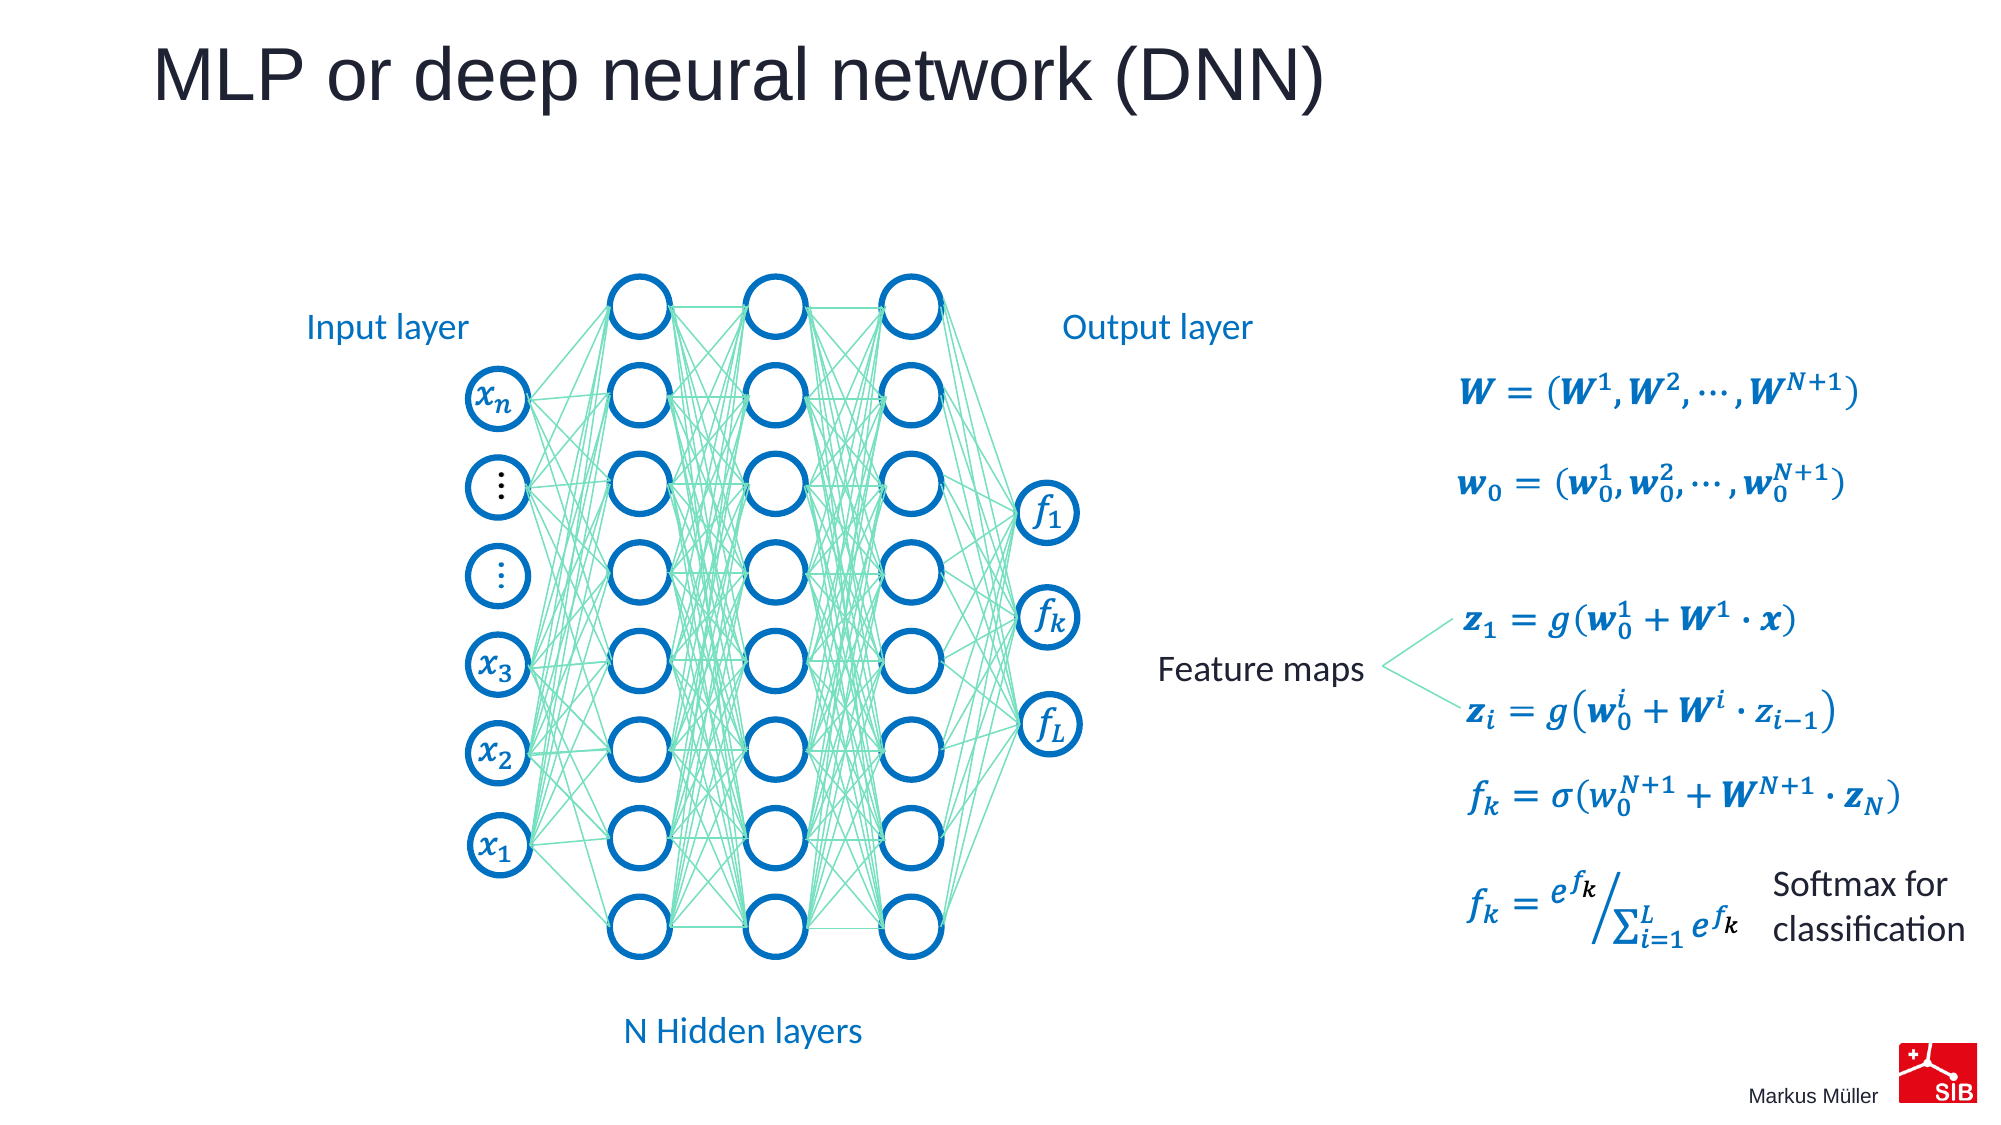

# MLP or deep neural network (DNN)

Output layer
Input layer

N Hidden layers

Softmax for
classification

Feature maps
Markus Müller